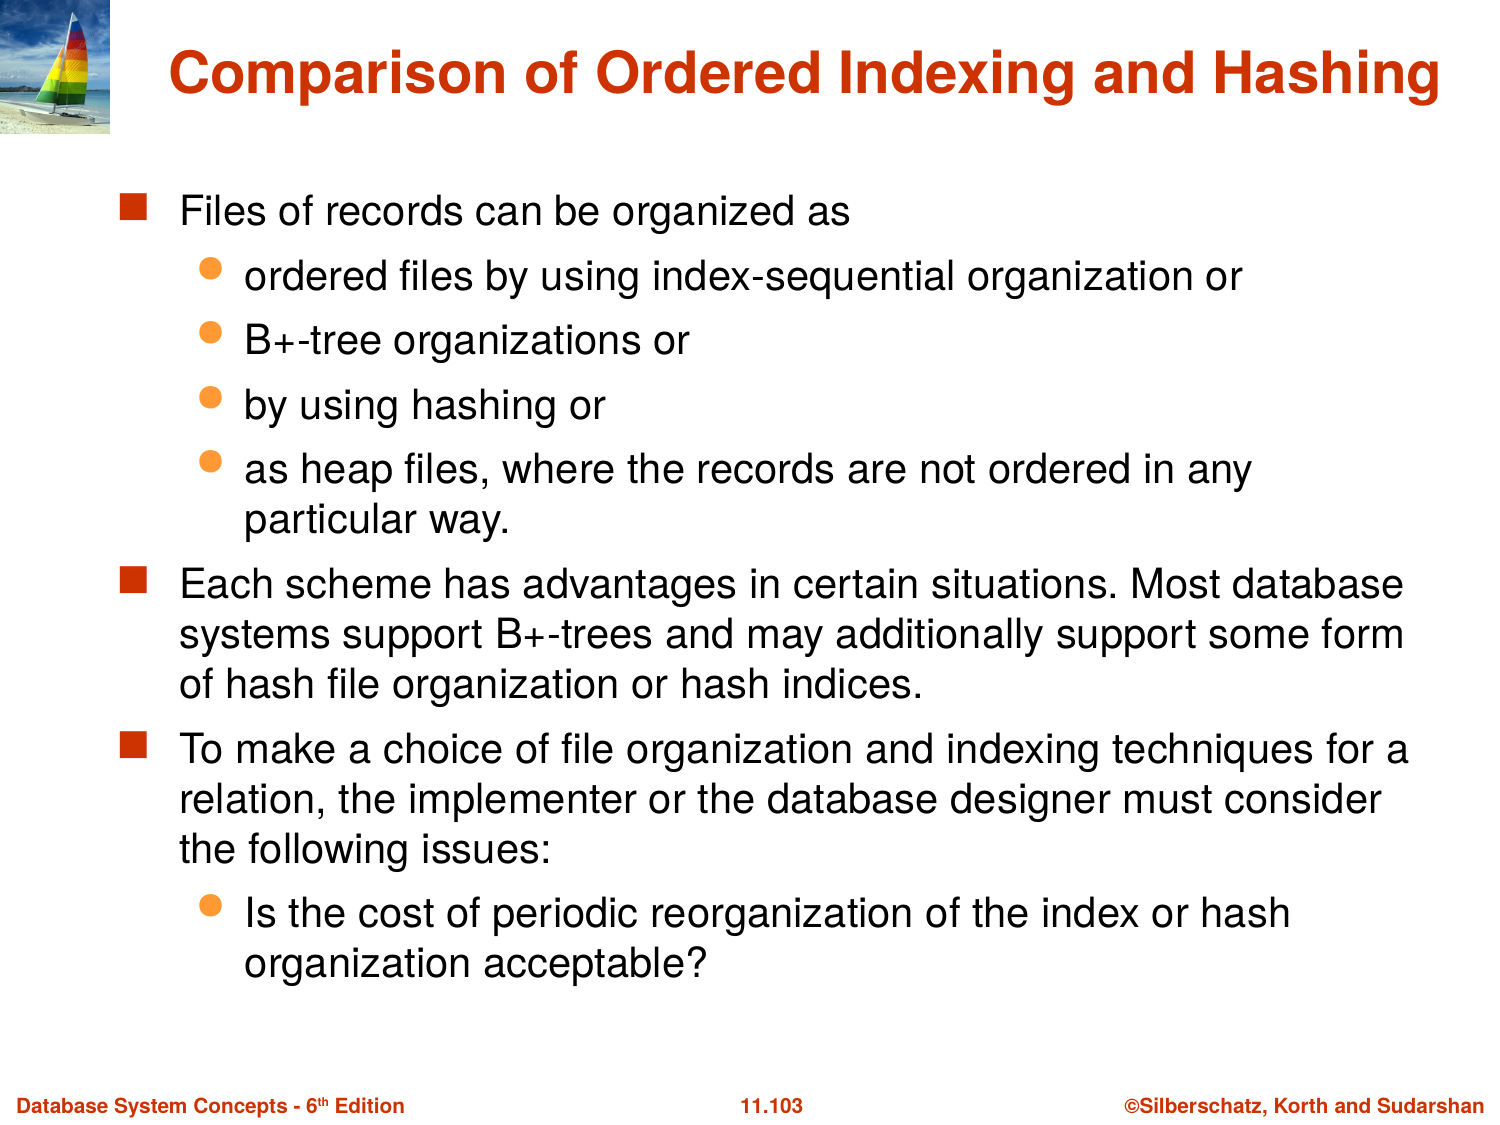

# Comparison of Ordered Indexing and Hashing
Files of records can be organized as
ordered files by using index-sequential organization or
B+-tree organizations or
by using hashing or
as heap files, where the records are not ordered in any particular way.
Each scheme has advantages in certain situations. Most database systems support B+-trees and may additionally support some form of hash file organization or hash indices.
To make a choice of file organization and indexing techniques for a relation, the implementer or the database designer must consider the following issues:
Is the cost of periodic reorganization of the index or hash organization acceptable?